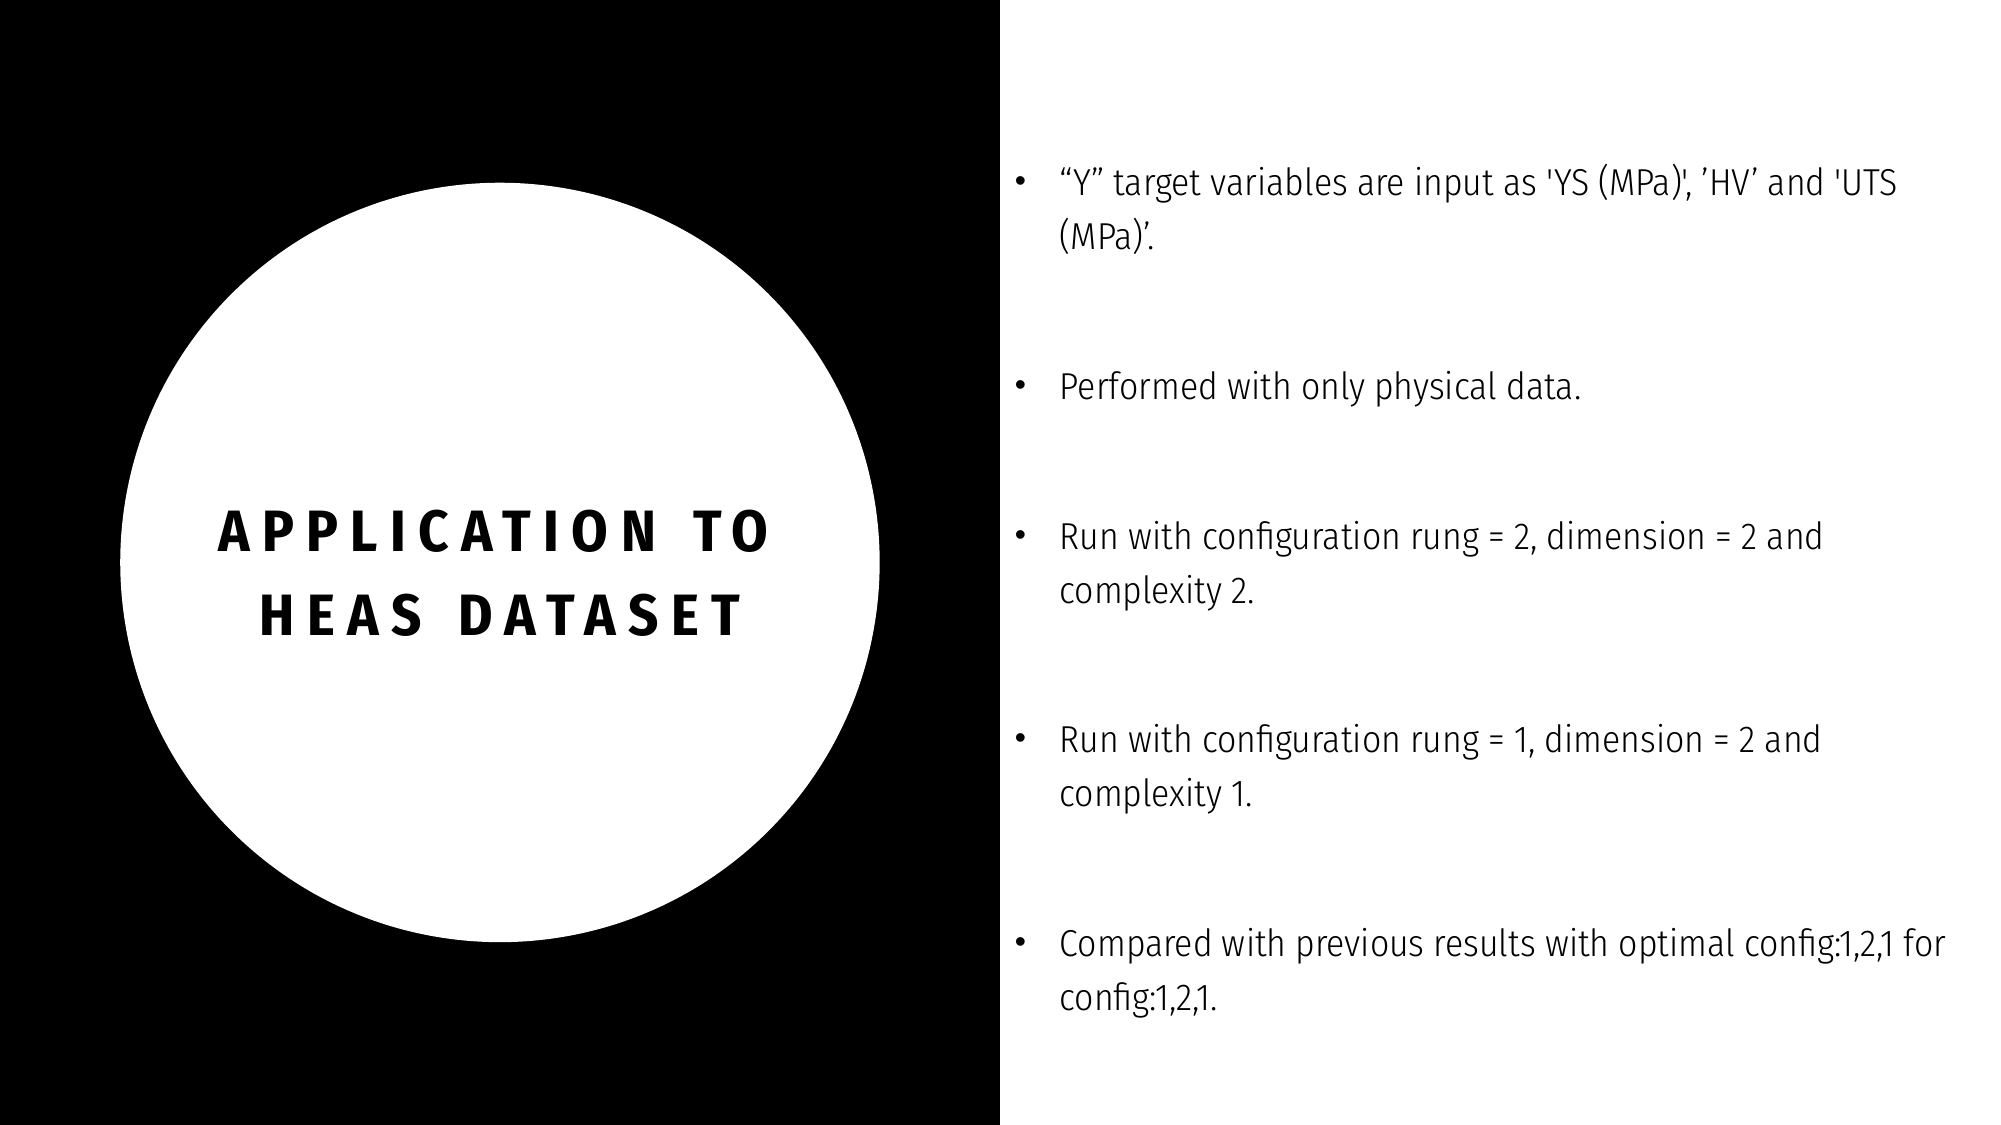

“Y” target variables are input as 'YS (MPa)', ’HV’ and 'UTS (MPa)’.

Performed with only physical data.

Run with configuration rung = 2, dimension = 2 and complexity 2.

Run with configuration rung = 1, dimension = 2 and complexity 1.

Compared with previous results with optimal config:1,2,1 for config:1,2,1.

# Application to heas dataset